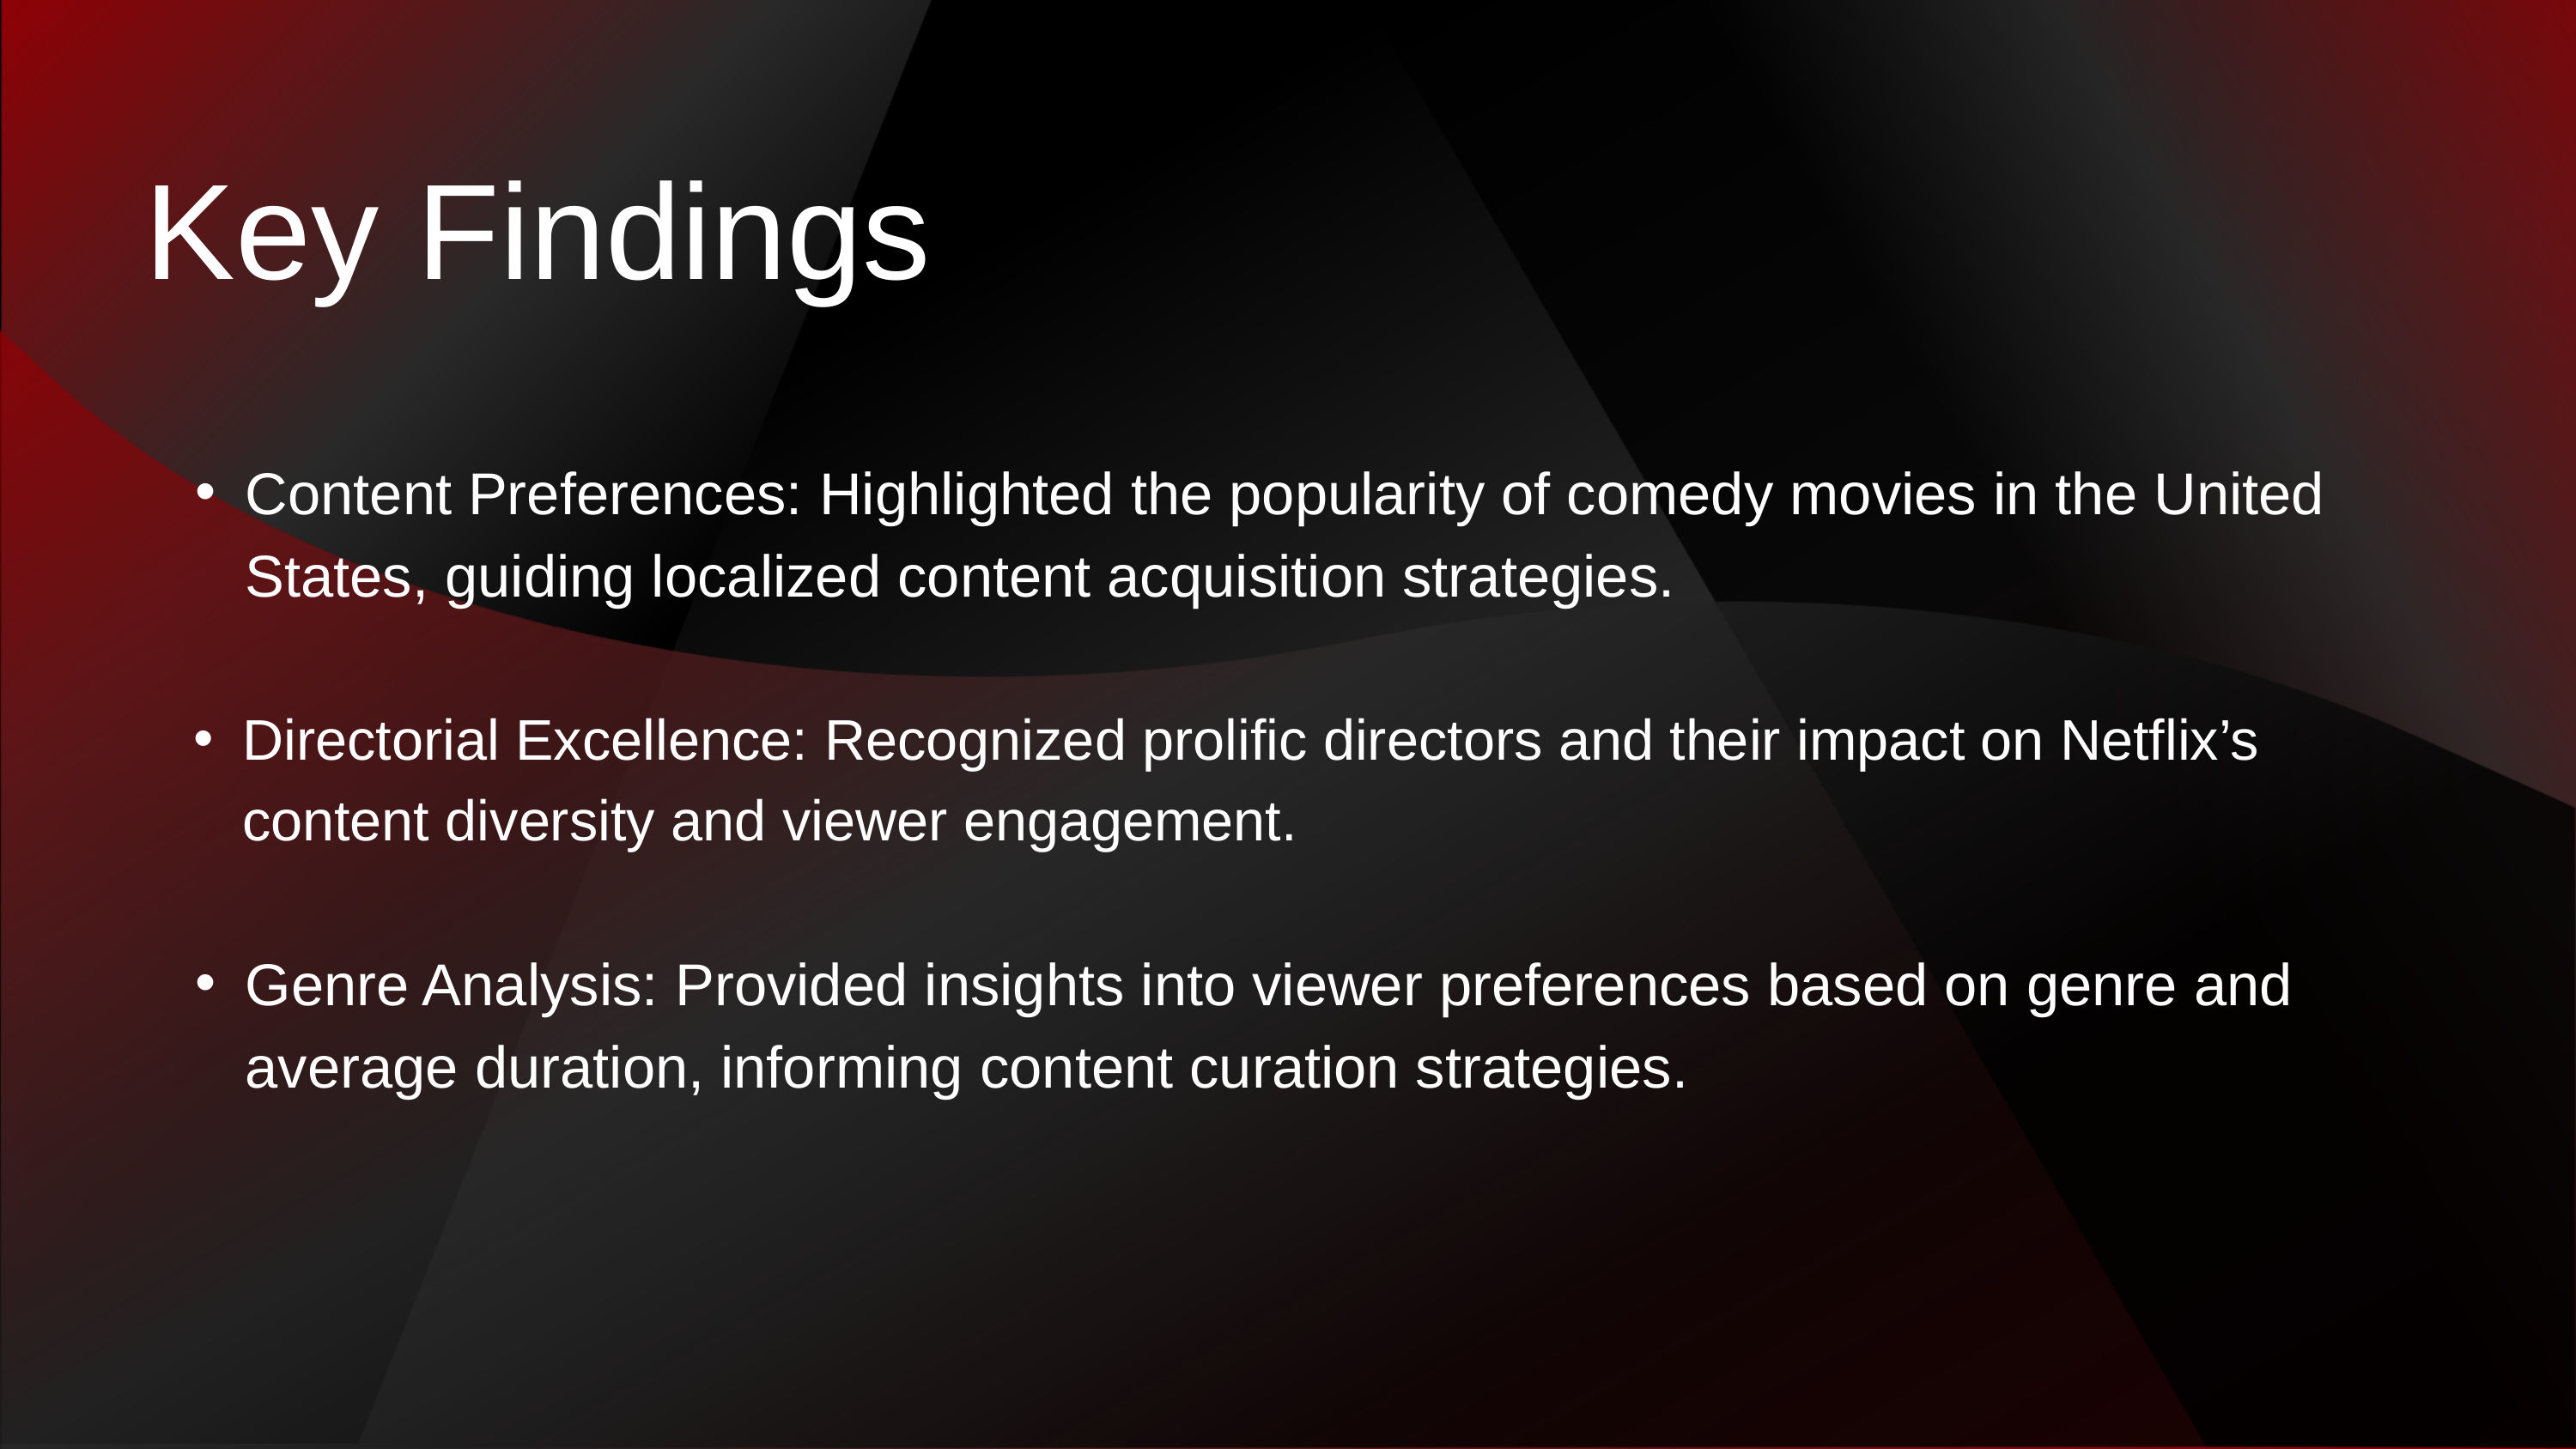

Key Findings
Content Preferences: Highlighted the popularity of comedy movies in the United States, guiding localized content acquisition strategies.

Directorial Excellence: Recognized prolific directors and their impact on Netflix’s content diversity and viewer engagement.

Genre Analysis: Provided insights into viewer preferences based on genre and average duration, informing content curation strategies.